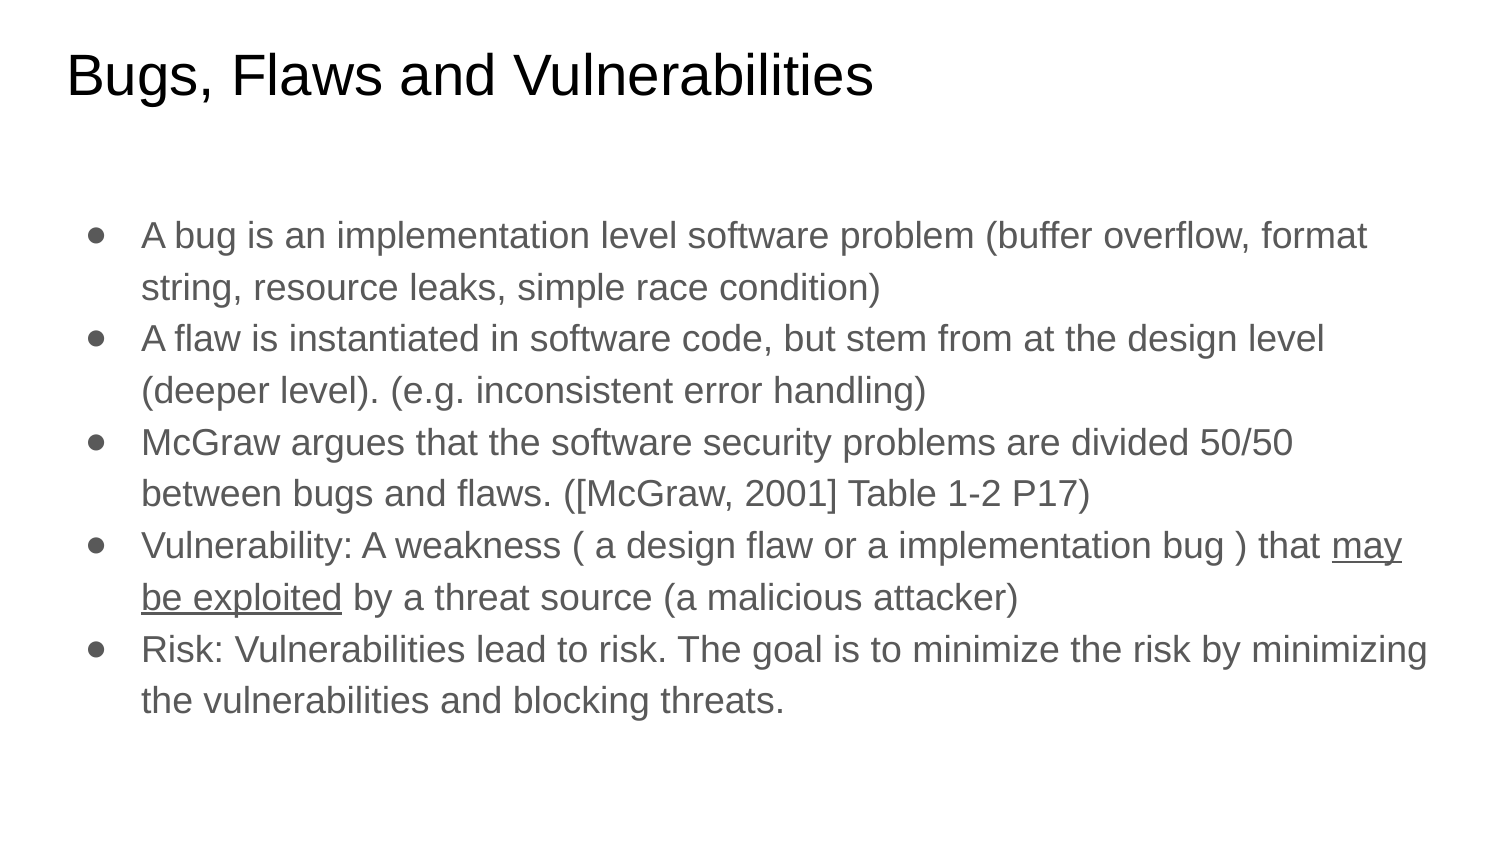

# Bugs, Flaws and Vulnerabilities
A bug is an implementation level software problem (buffer overflow, format string, resource leaks, simple race condition)
A flaw is instantiated in software code, but stem from at the design level (deeper level). (e.g. inconsistent error handling)
McGraw argues that the software security problems are divided 50/50 between bugs and flaws. ([McGraw, 2001] Table 1-2 P17)
Vulnerability: A weakness ( a design flaw or a implementation bug ) that may be exploited by a threat source (a malicious attacker)
Risk: Vulnerabilities lead to risk. The goal is to minimize the risk by minimizing the vulnerabilities and blocking threats.